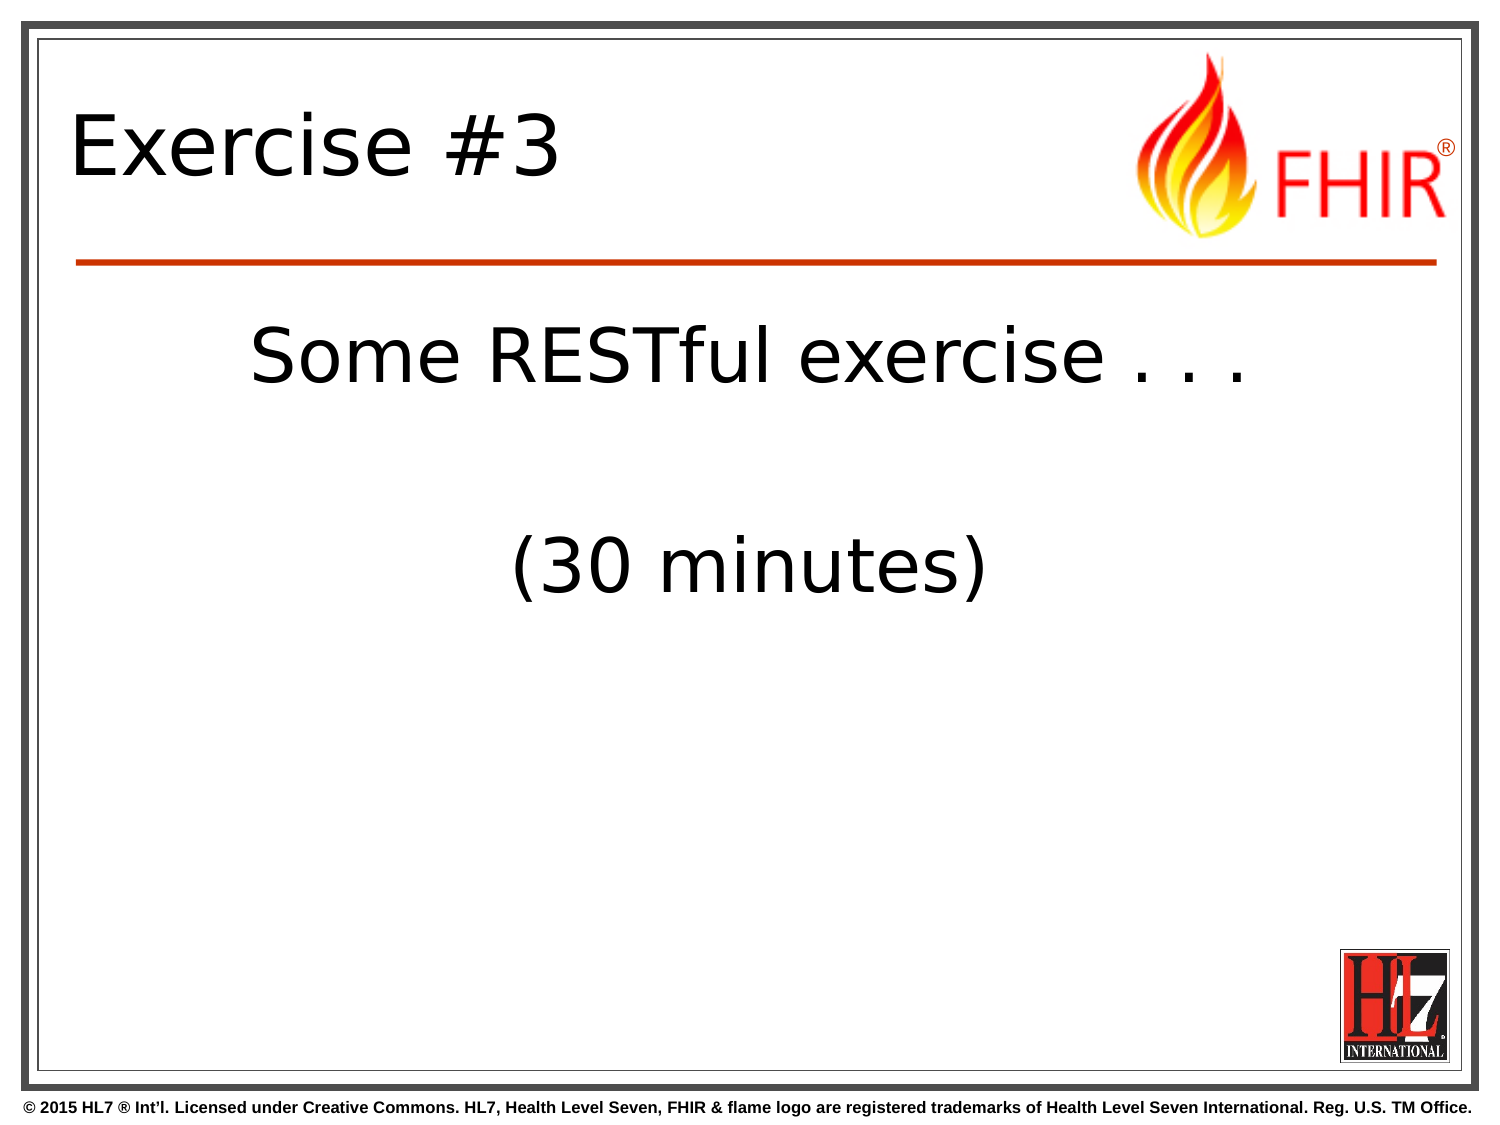

# Exercise #3
Some RESTful exercise . . .

(30 minutes)